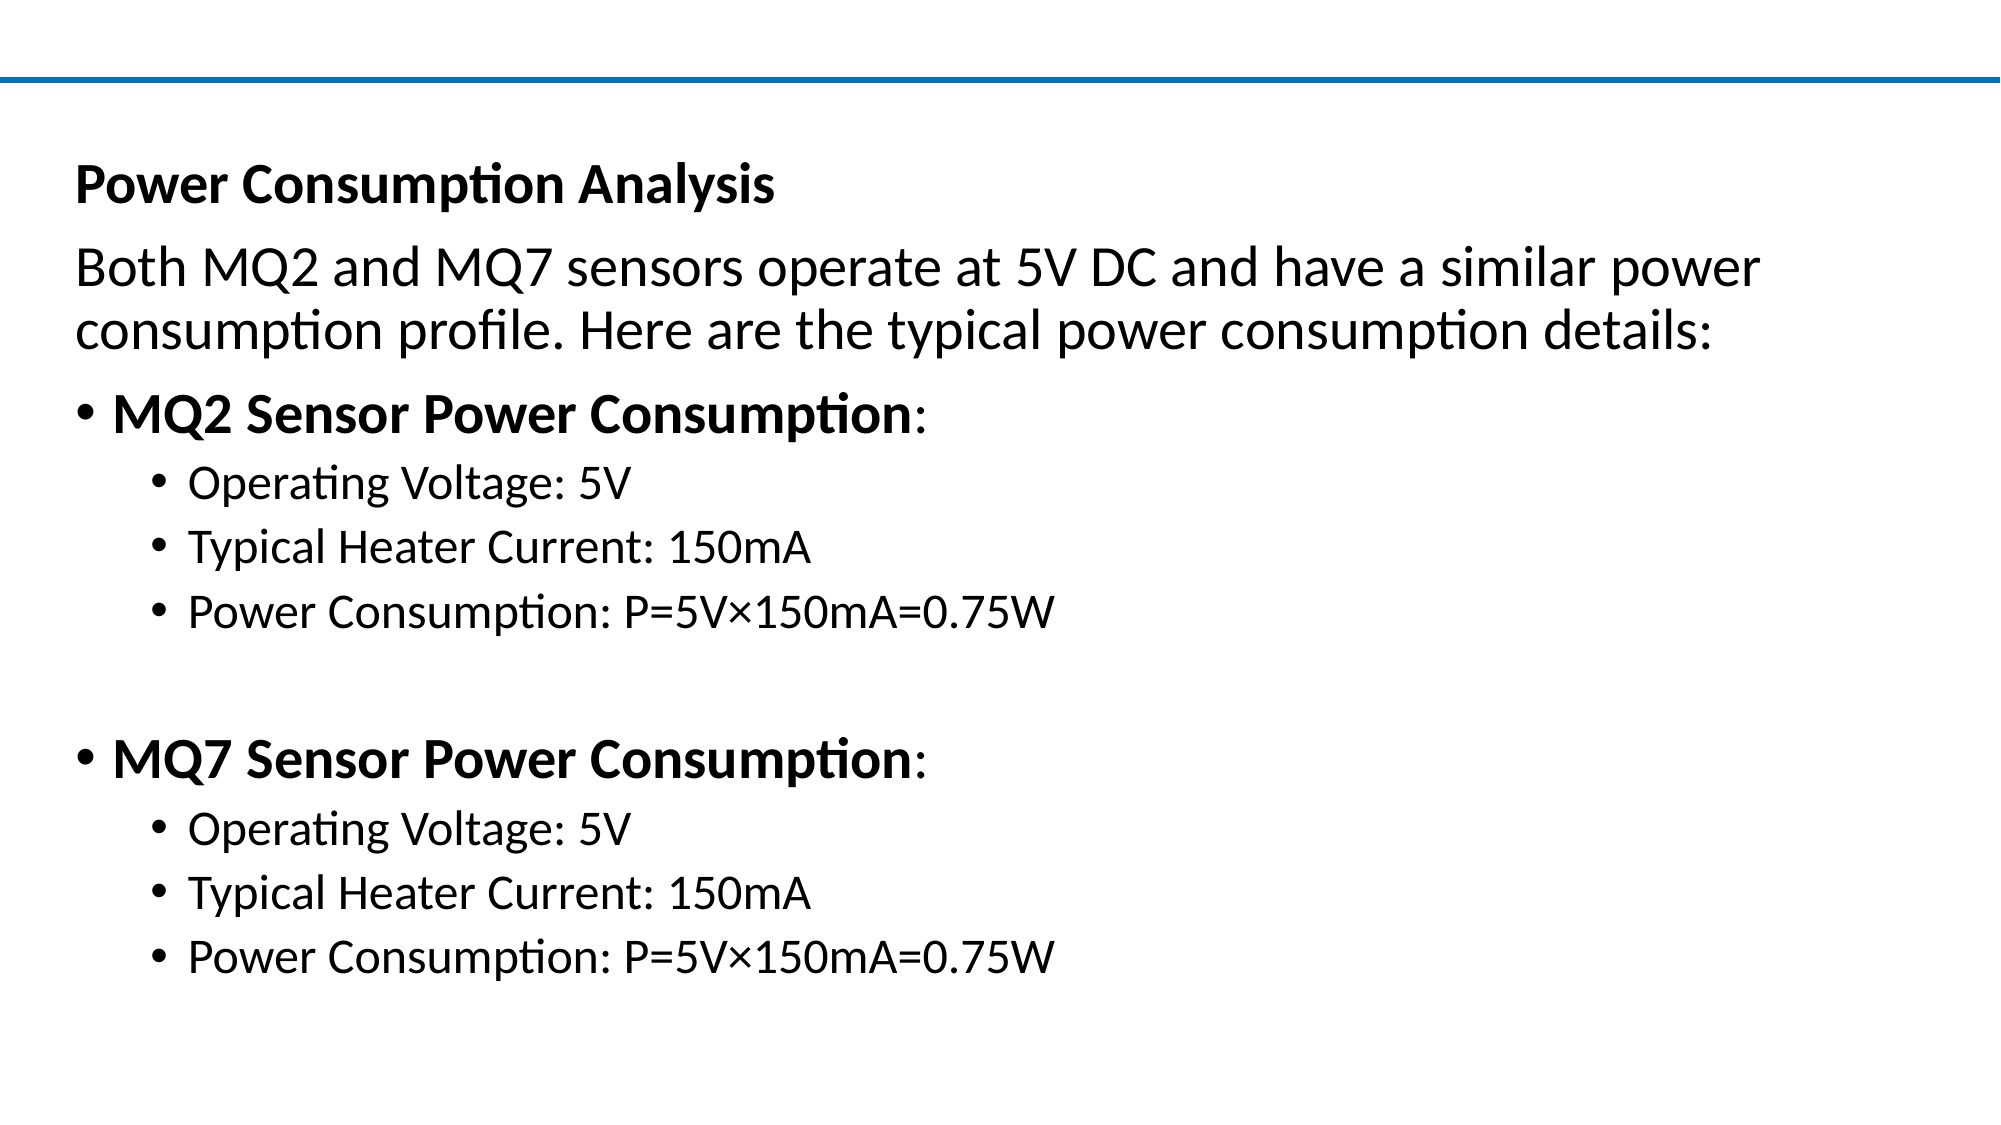

Power Consumption Analysis
Both MQ2 and MQ7 sensors operate at 5V DC and have a similar power consumption profile. Here are the typical power consumption details:
MQ2 Sensor Power Consumption:
Operating Voltage: 5V
Typical Heater Current: 150mA
Power Consumption: P=5V×150mA=0.75W

MQ7 Sensor Power Consumption:
Operating Voltage: 5V
Typical Heater Current: 150mA
Power Consumption: P=5V×150mA=0.75W